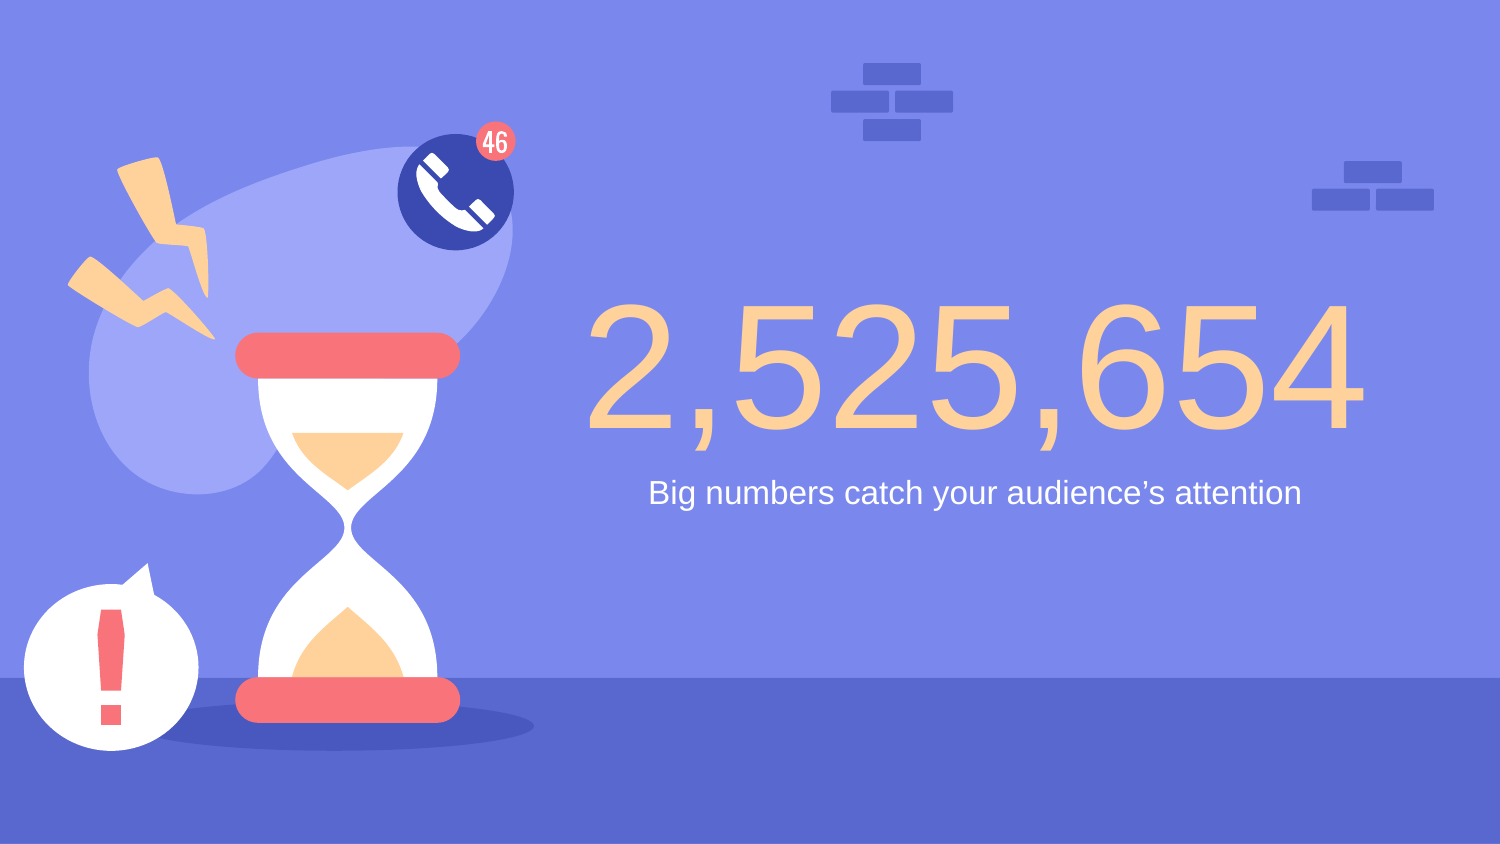

# 2,525,654

Big numbers catch your audience’s attention